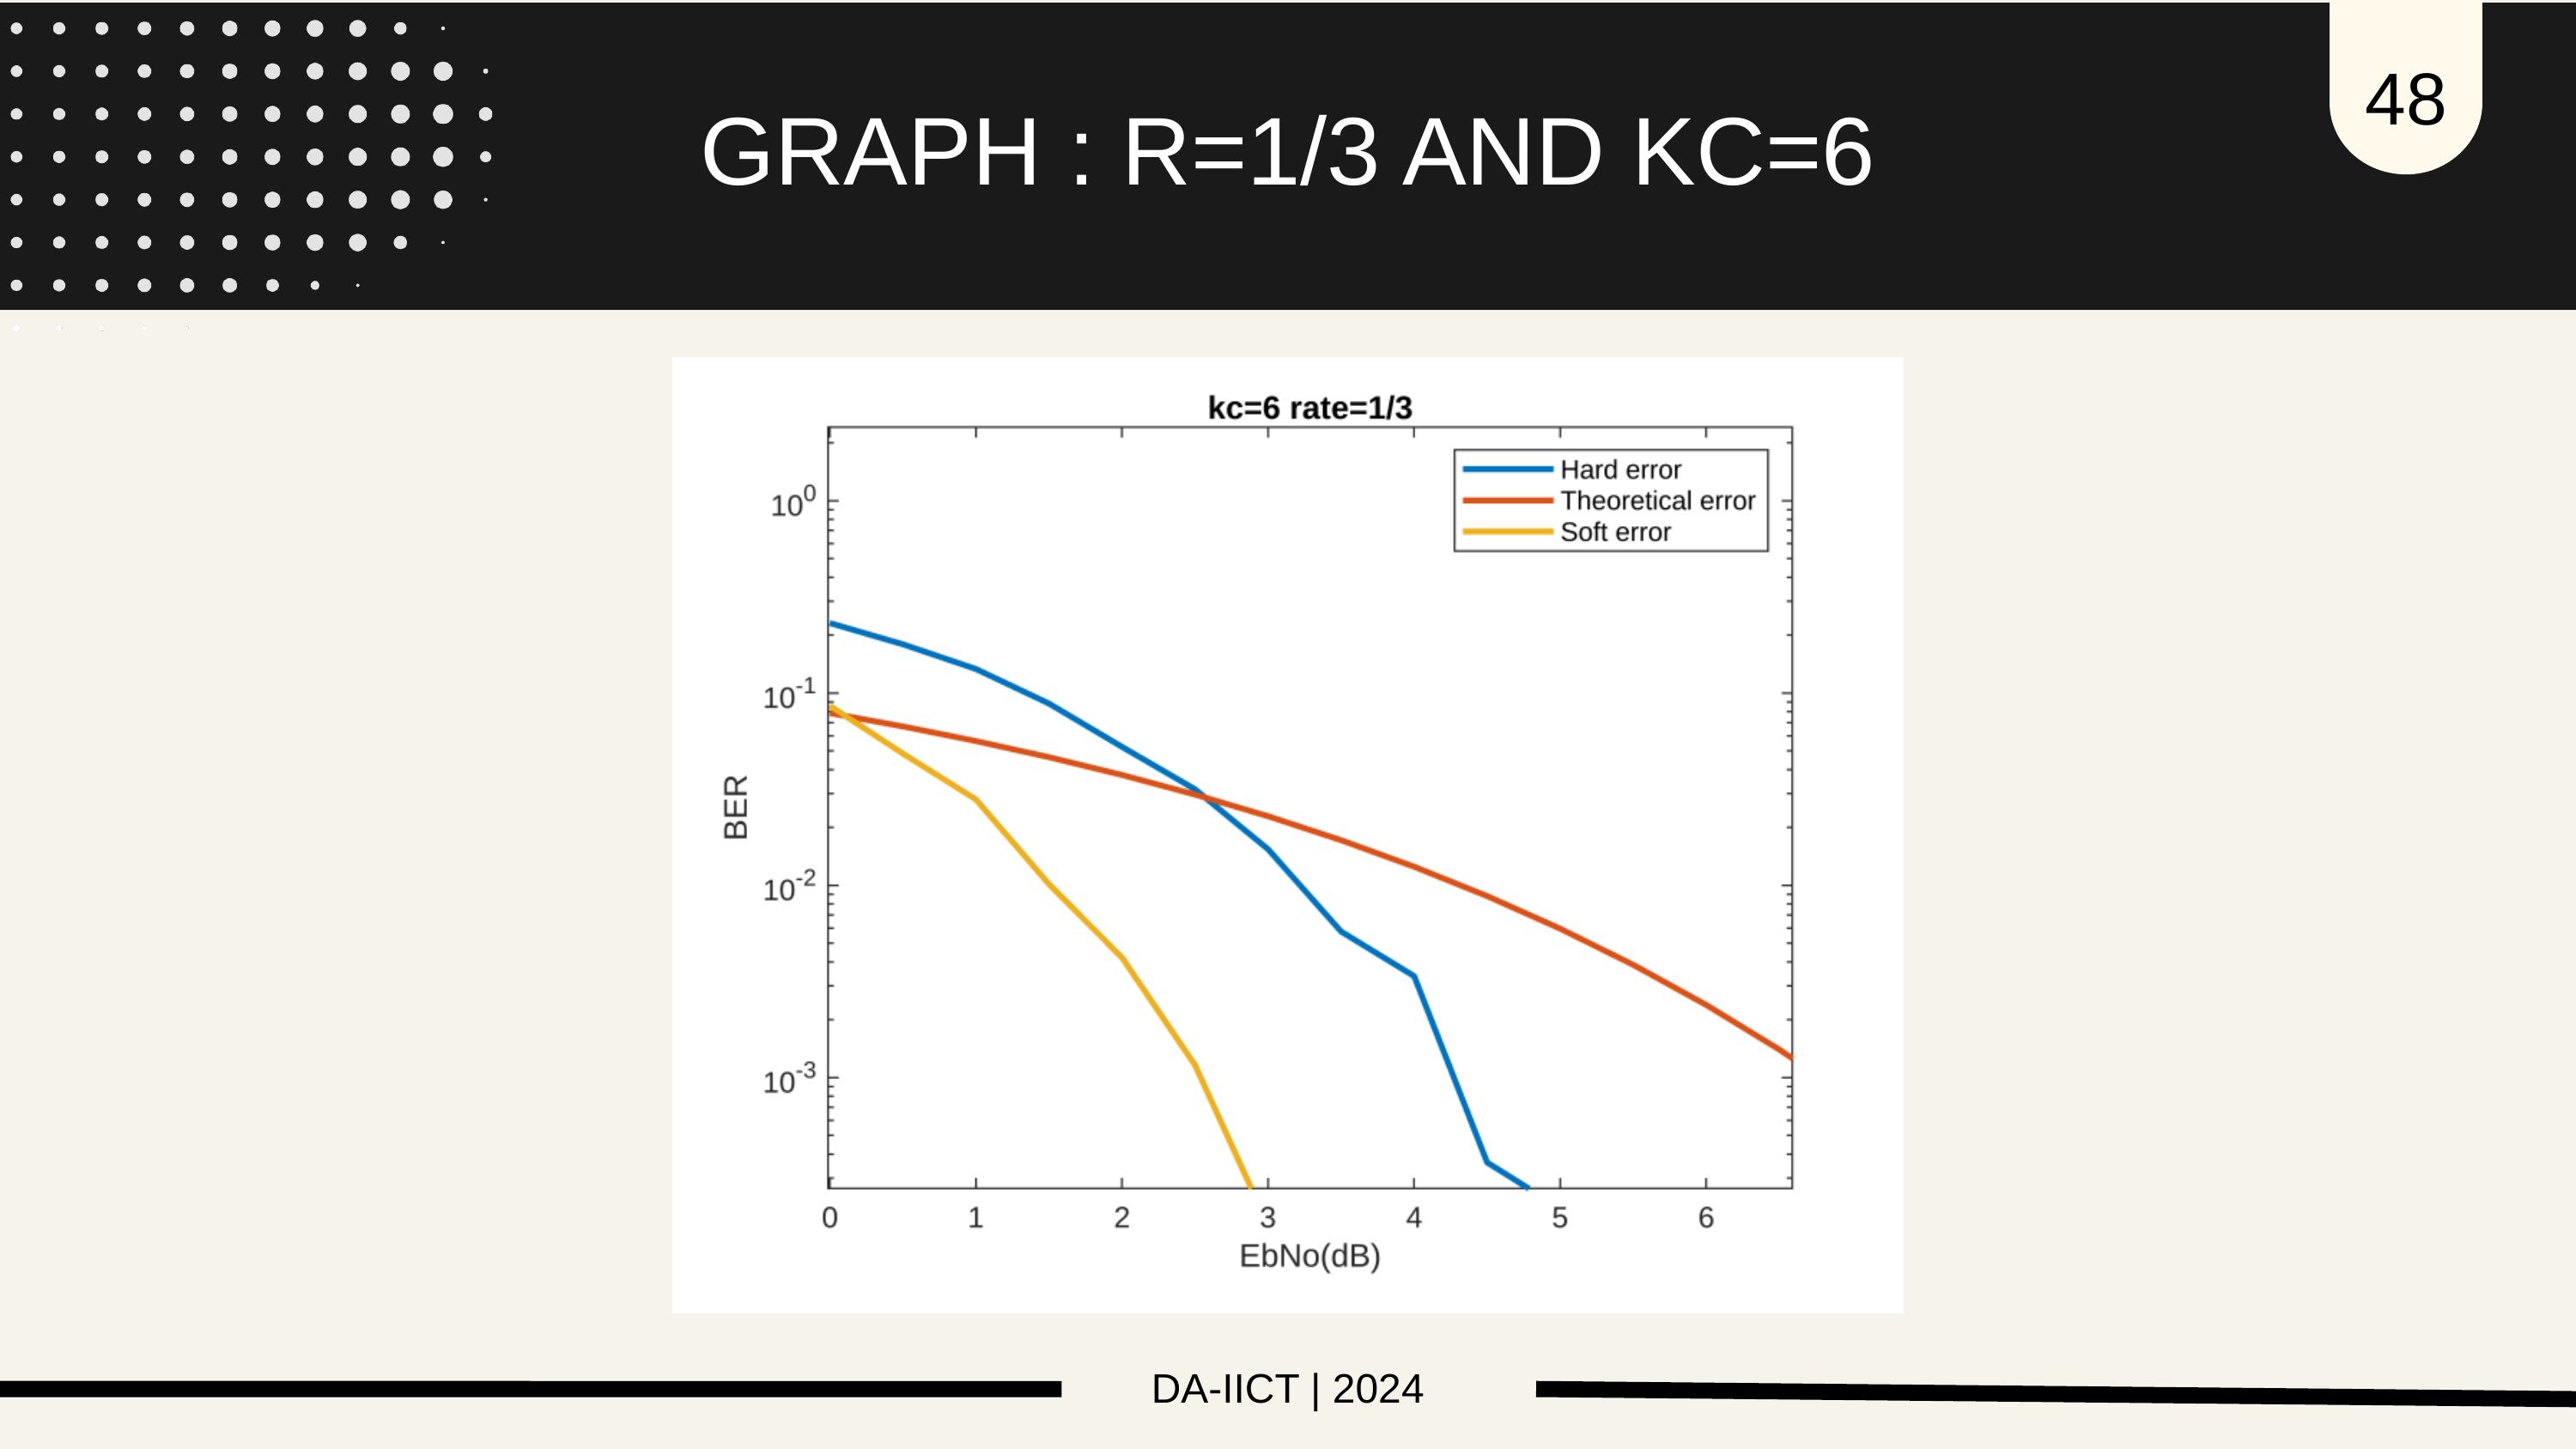

48

GRAPH : R=1/3 AND KC=6

DA-IICT | 2024